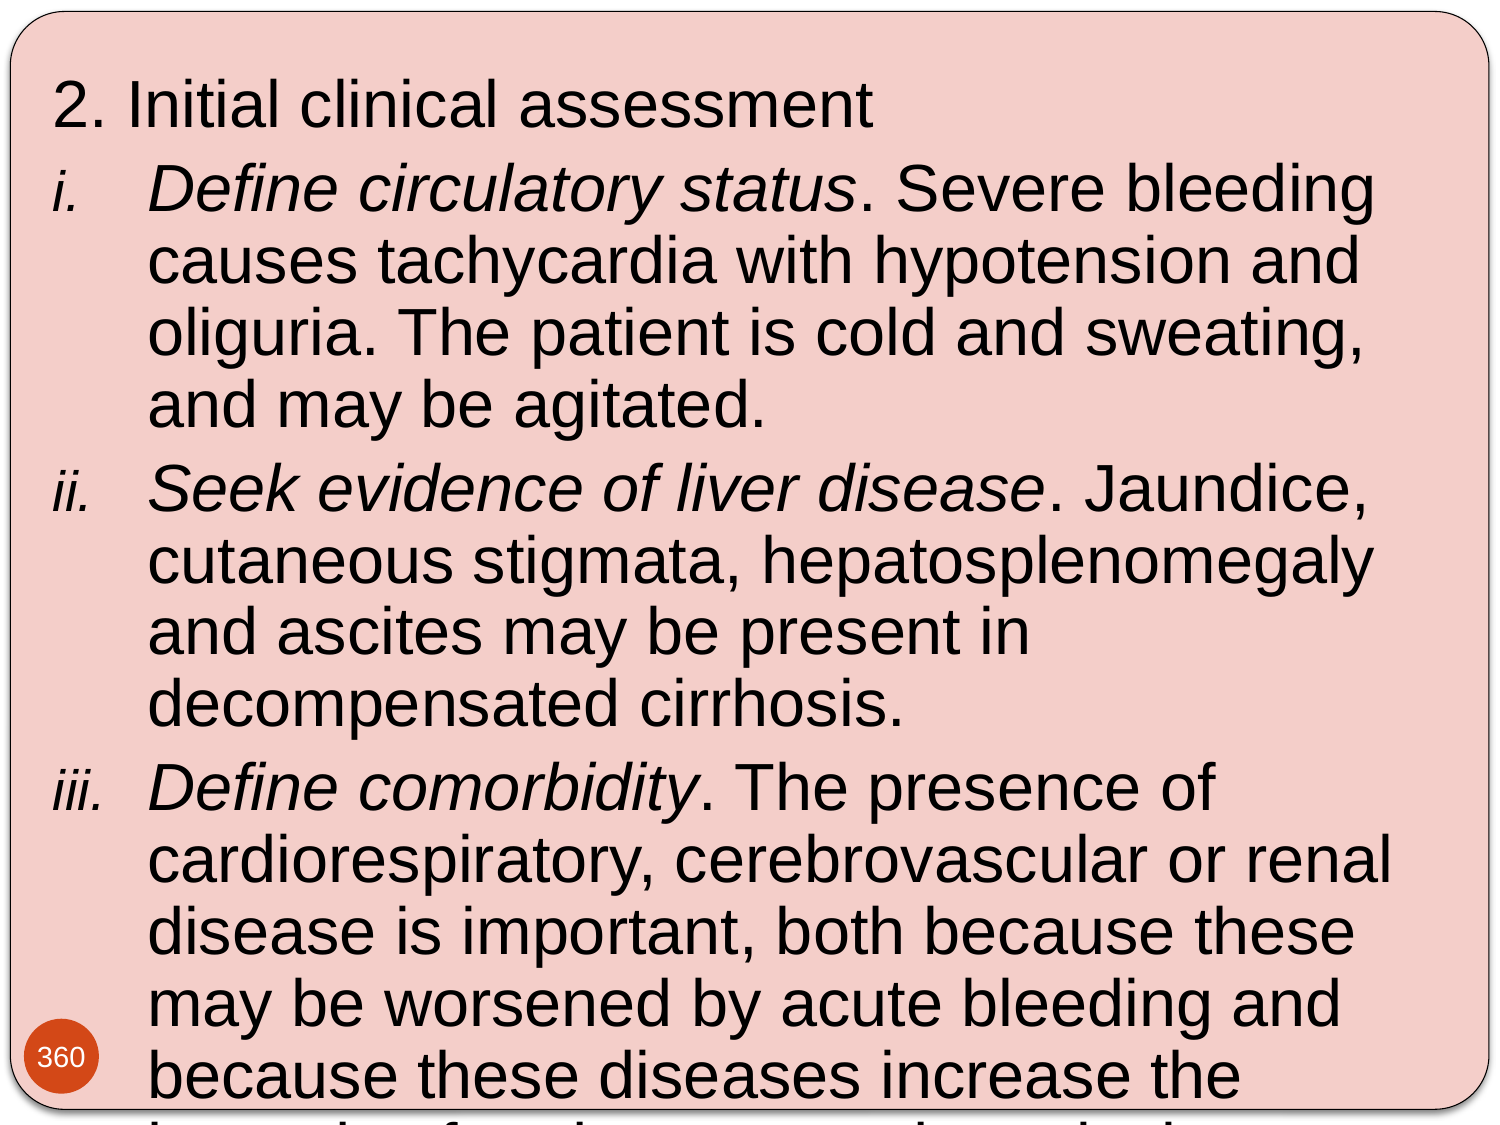

2. Initial clinical assessment
Define circulatory status. Severe bleeding causes tachycardia with hypotension and oliguria. The patient is cold and sweating, and may be agitated.
Seek evidence of liver disease. Jaundice, cutaneous stigmata, hepatosplenomegaly and ascites may be present in decompensated cirrhosis.
Define comorbidity. The presence of cardiorespiratory, cerebrovascular or renal disease is important, both because these may be worsened by acute bleeding and because these diseases increase the hazards of endoscopy and surgical operations.
REMEMBER - ABC
360